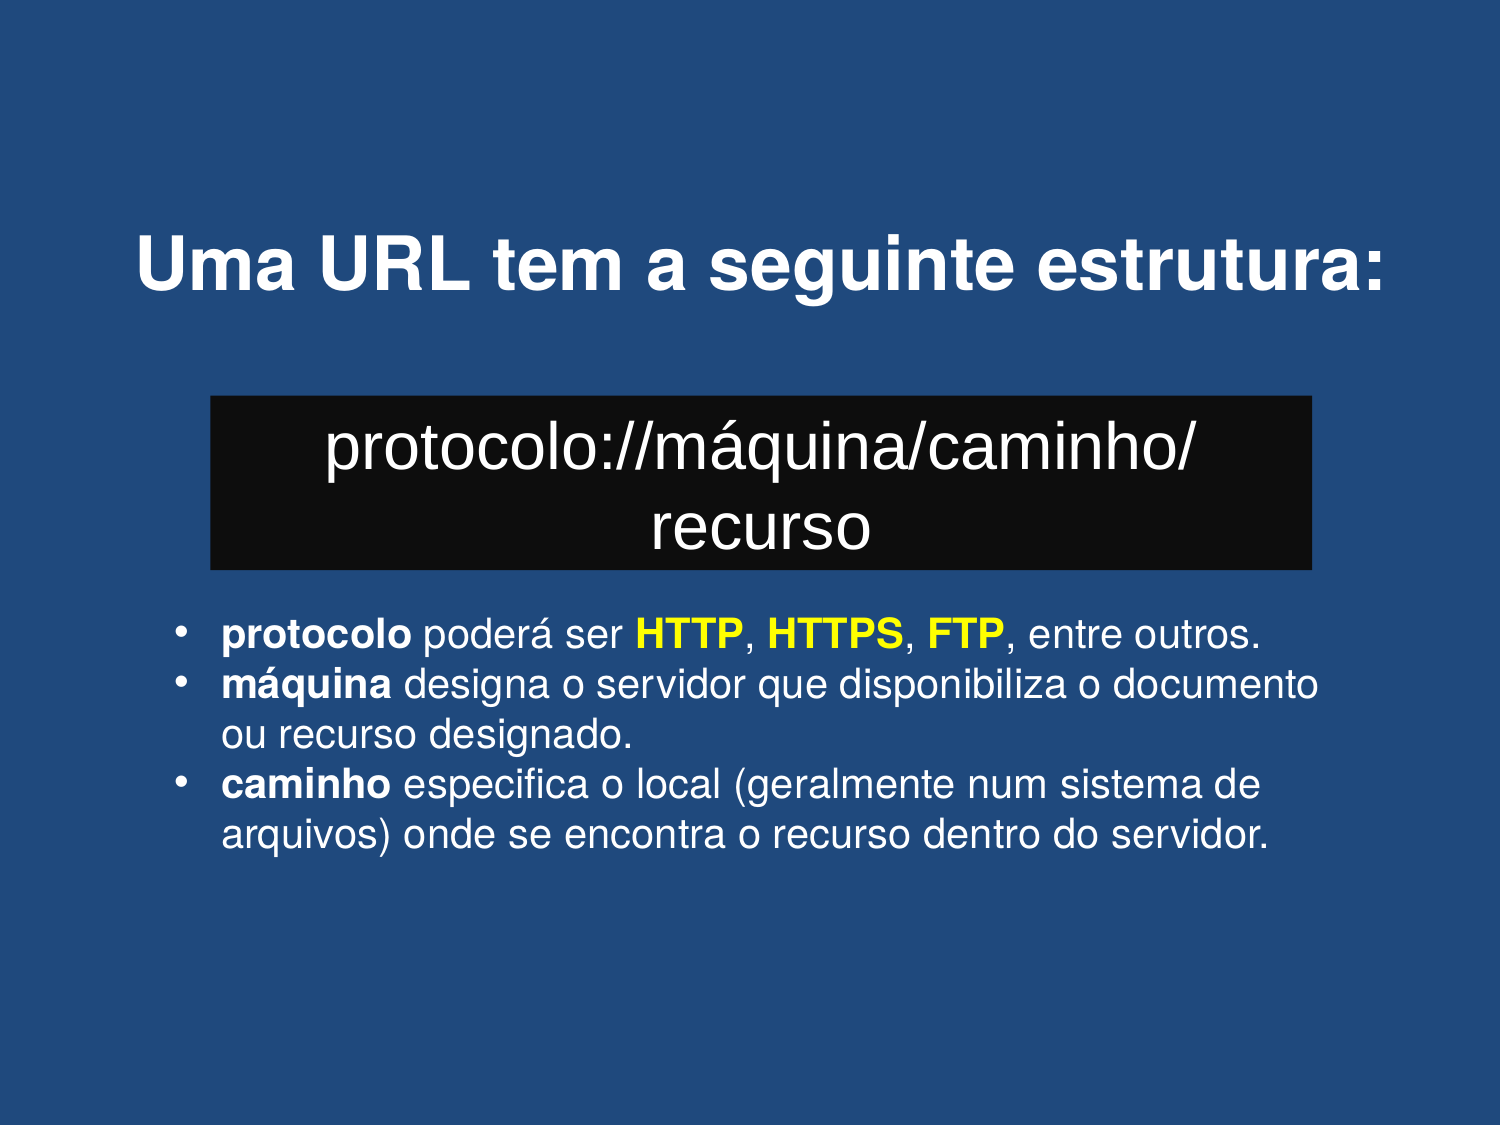

Uma URL tem a seguinte estrutura:
protocolo://máquina/caminho/recurso
protocolo poderá ser HTTP, HTTPS, FTP, entre outros.
máquina designa o servidor que disponibiliza o documento ou recurso designado.
caminho especifica o local (geralmente num sistema de arquivos) onde se encontra o recurso dentro do servidor.